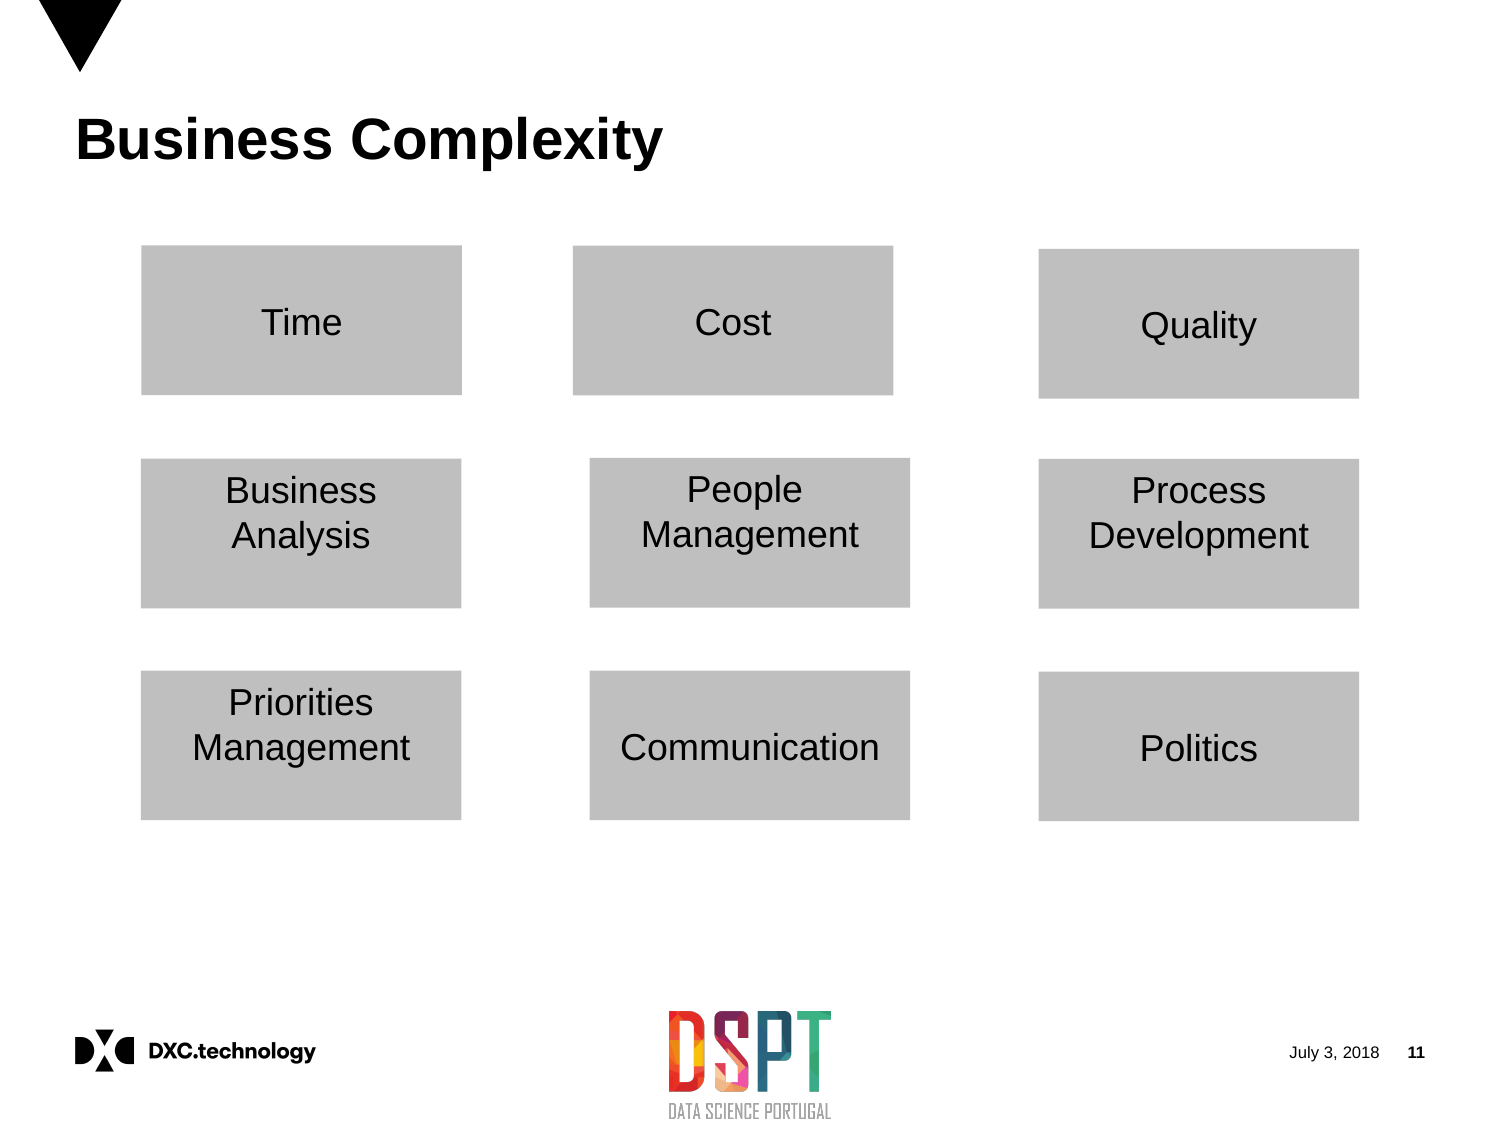

# Business Complexity

Time

Cost

Quality

Business
Analysis

People
Management

Process
Development

Priorities
Management

Communication

Politics